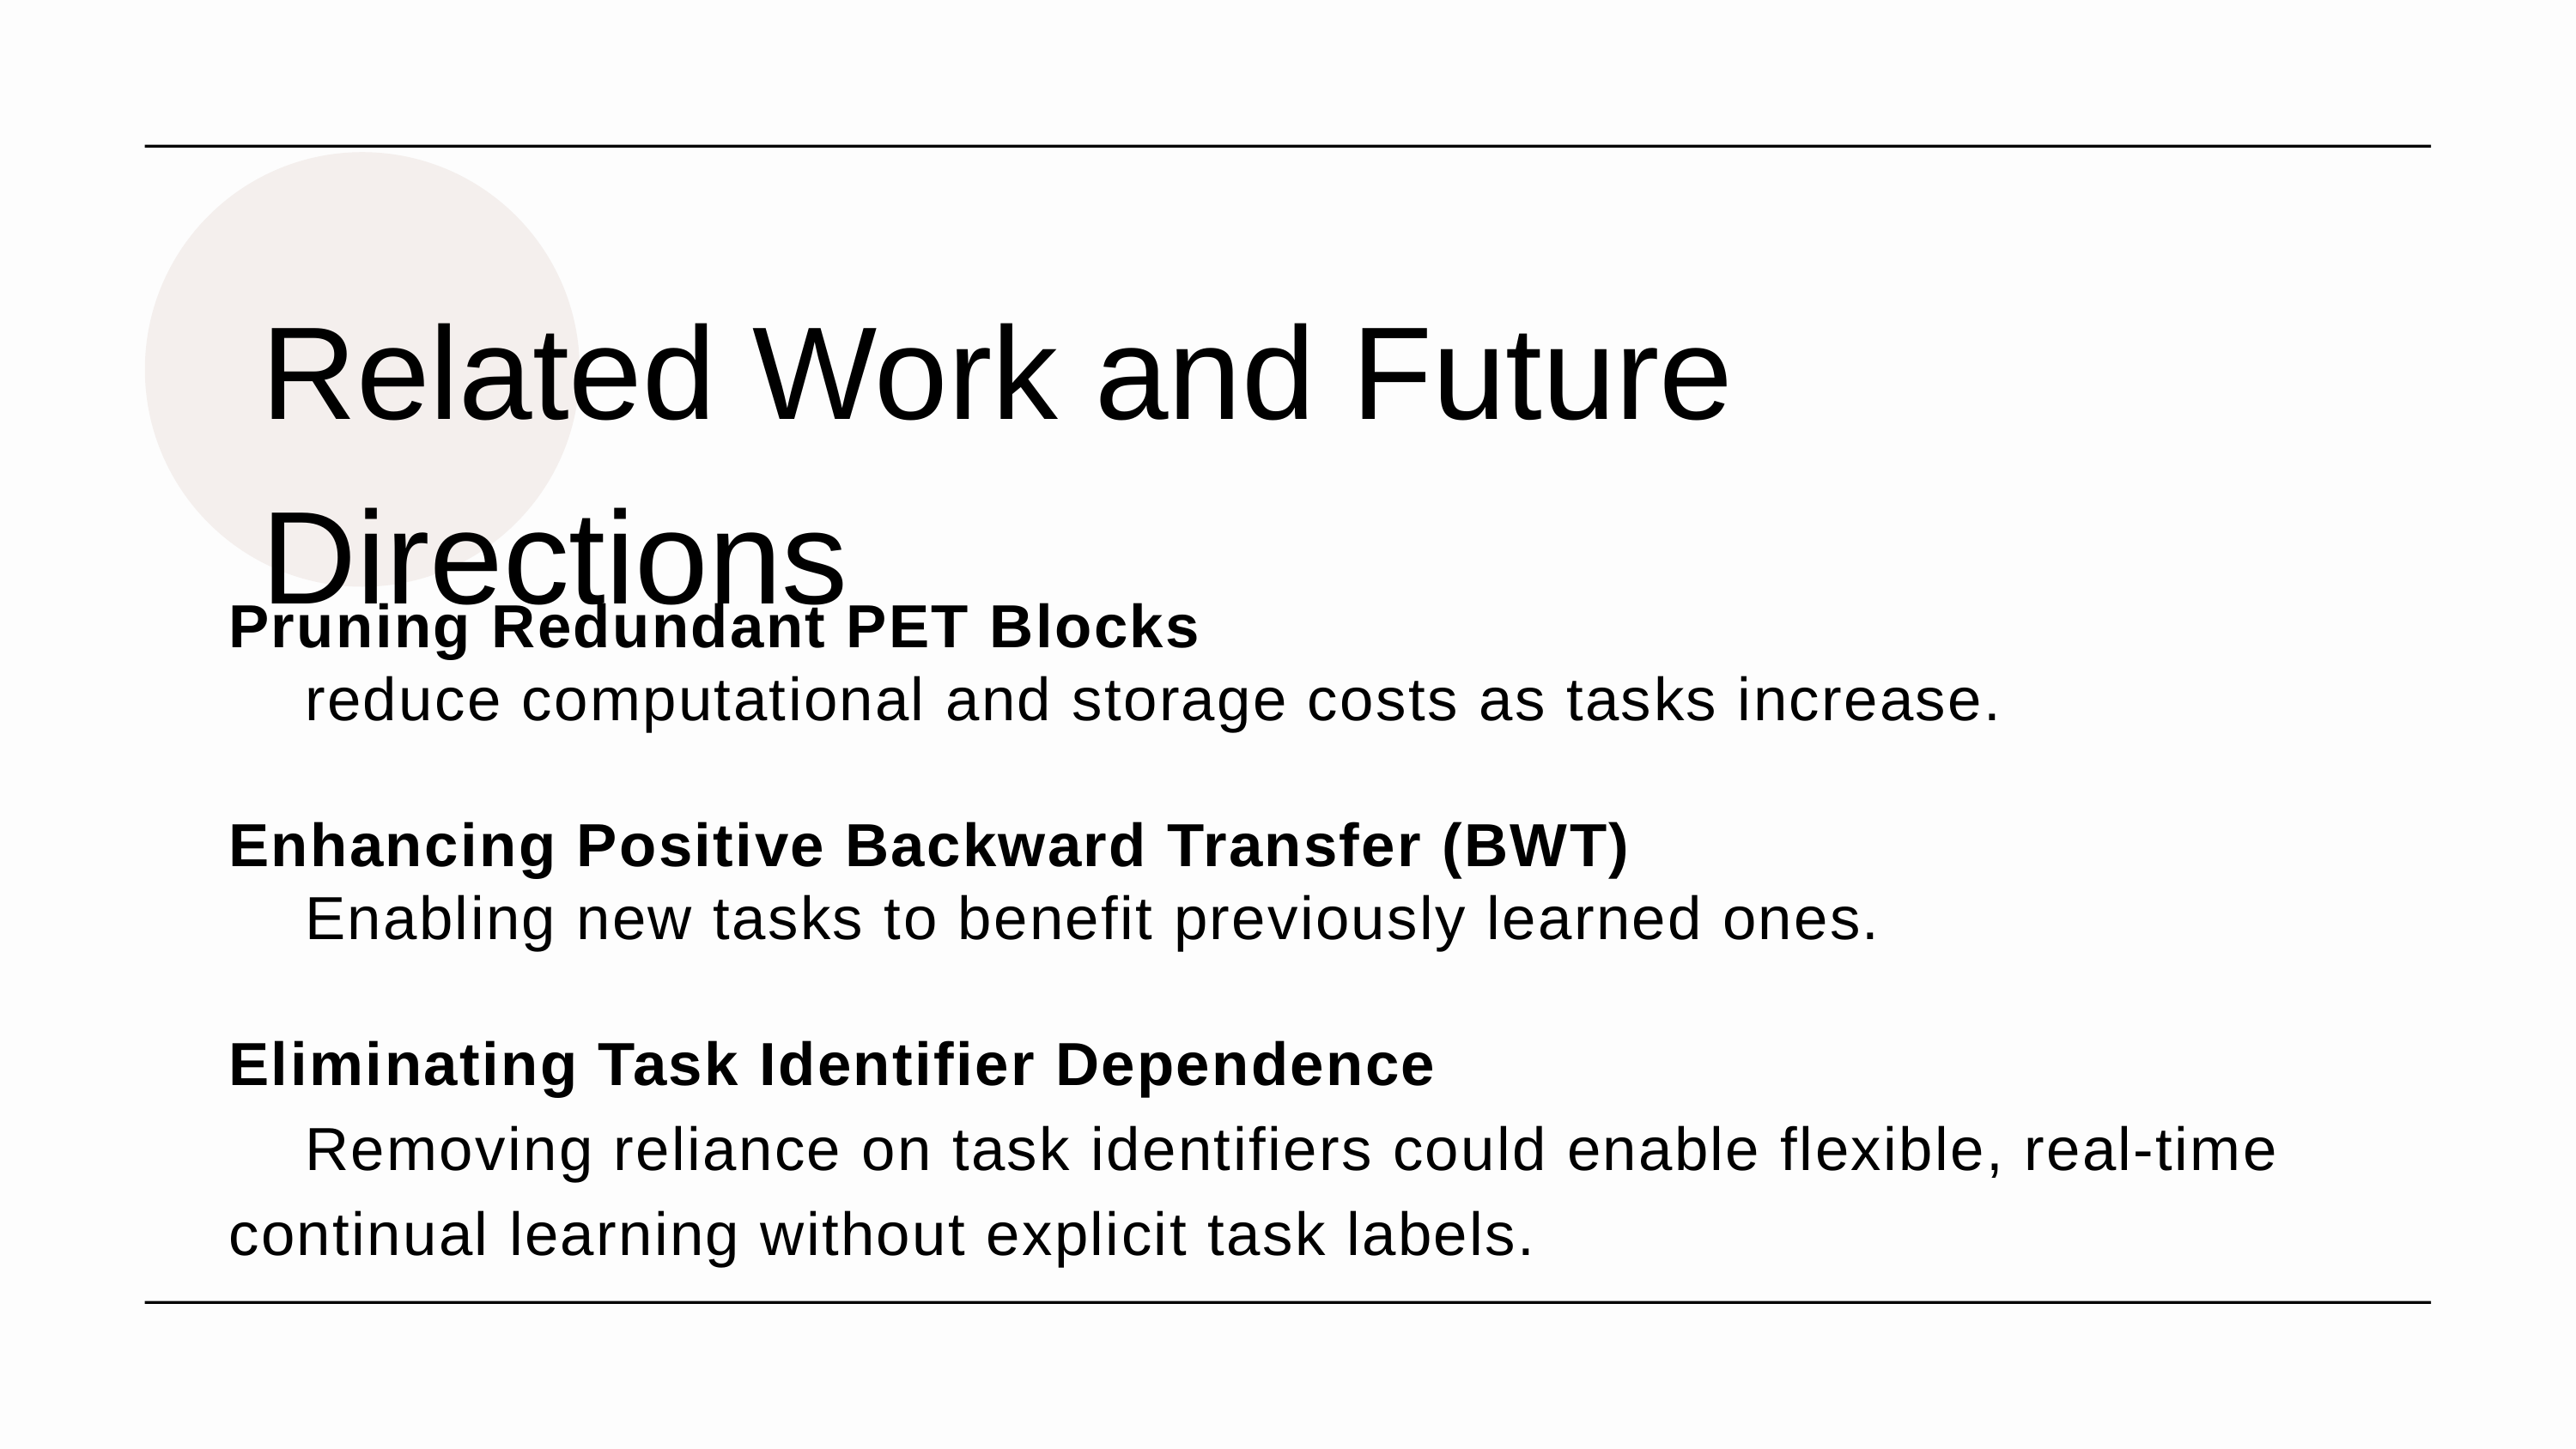

Related Work and Future Directions
Pruning Redundant PET Blocks
    reduce computational and storage costs as tasks increase.

Enhancing Positive Backward Transfer (BWT)
    Enabling new tasks to benefit previously learned ones.

Eliminating Task Identifier Dependence
    Removing reliance on task identifiers could enable flexible, real-time continual learning without explicit task labels.